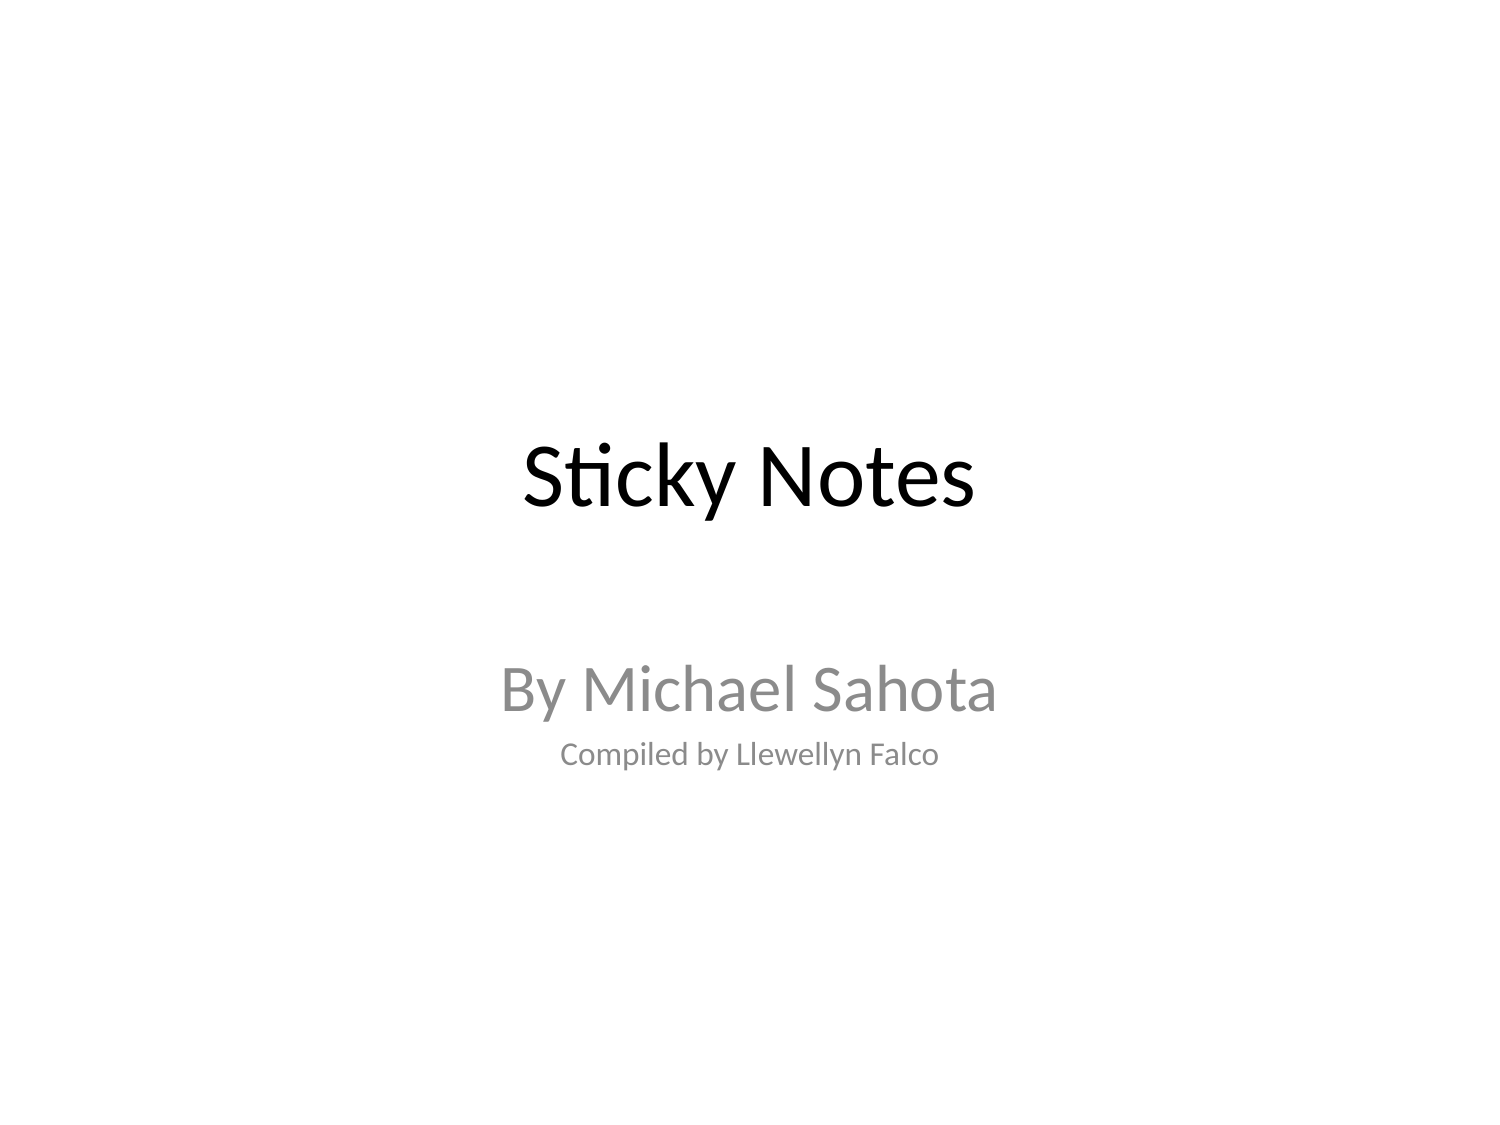

# Sticky Notes
By Michael Sahota
Compiled by Llewellyn Falco